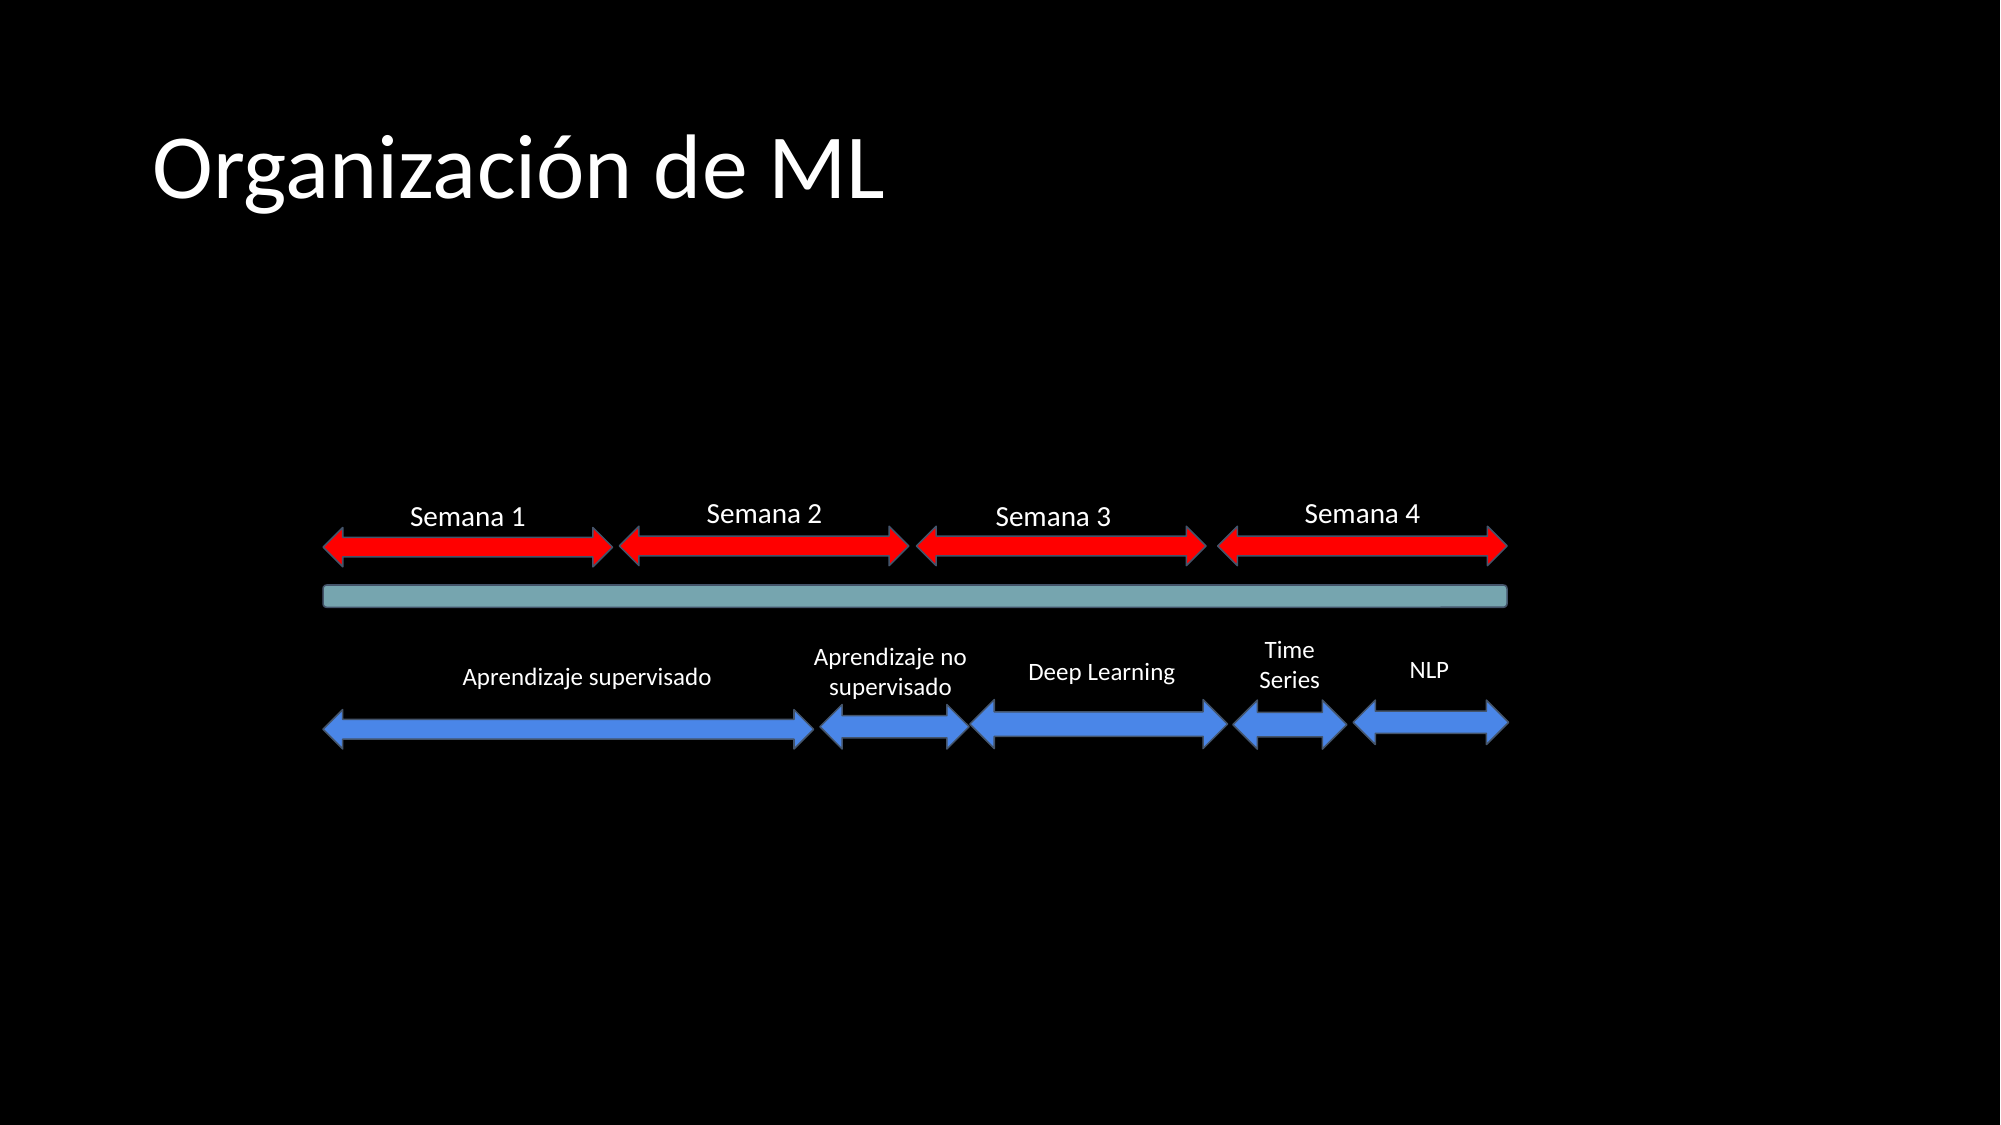

# Organización de ML
Semana 2
Semana 4
Semana 1
Semana 3

Time
Series
Aprendizaje no supervisado
NLP
Deep Learning
Aprendizaje supervisado